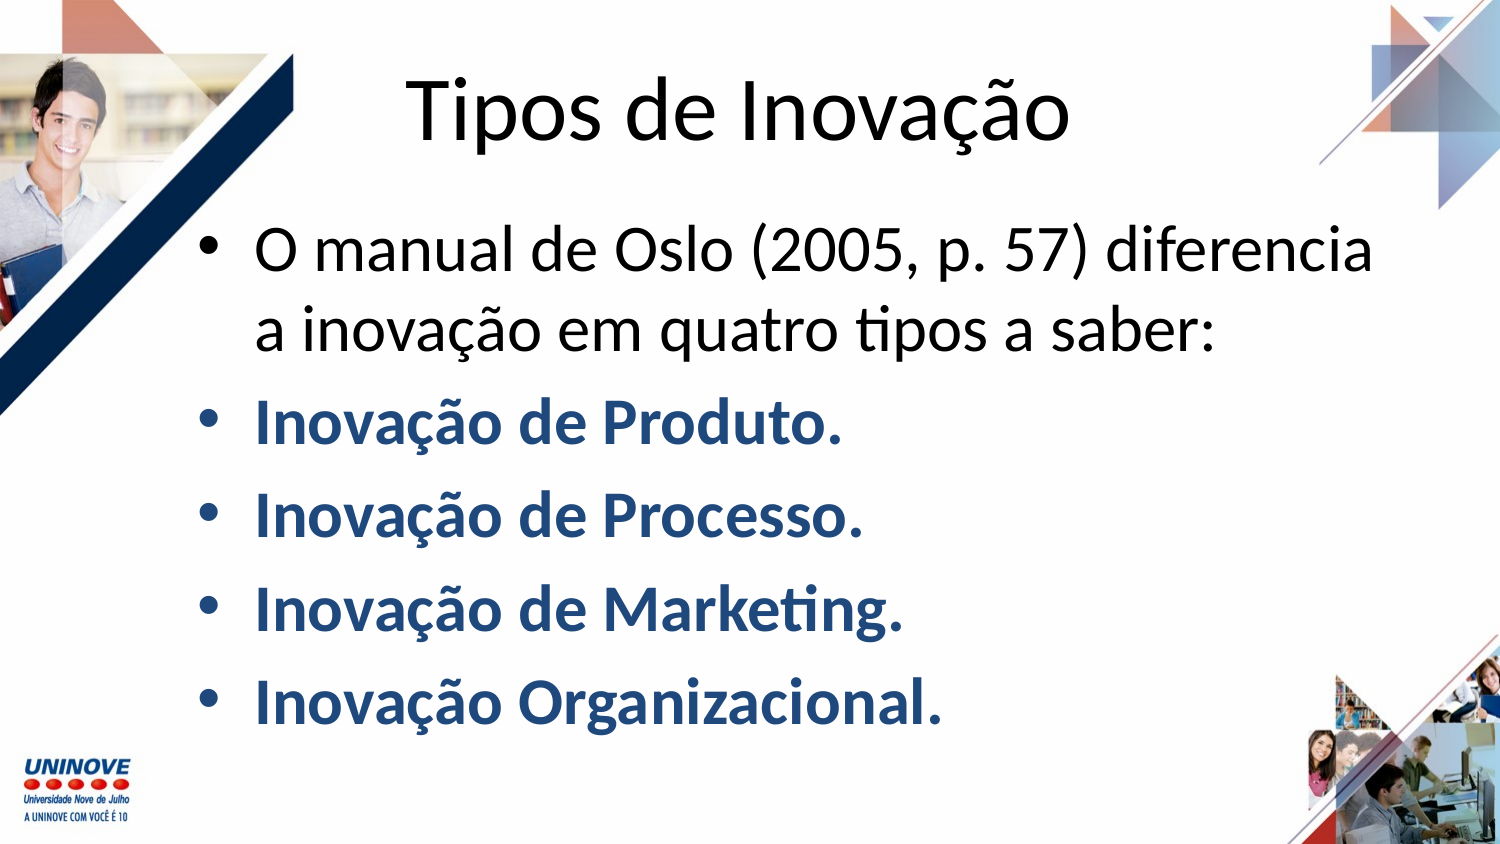

# Tipos de Inovação
O manual de Oslo (2005, p. 57) diferencia a inovação em quatro tipos a saber:
Inovação de Produto.
Inovação de Processo.
Inovação de Marketing.
Inovação Organizacional.